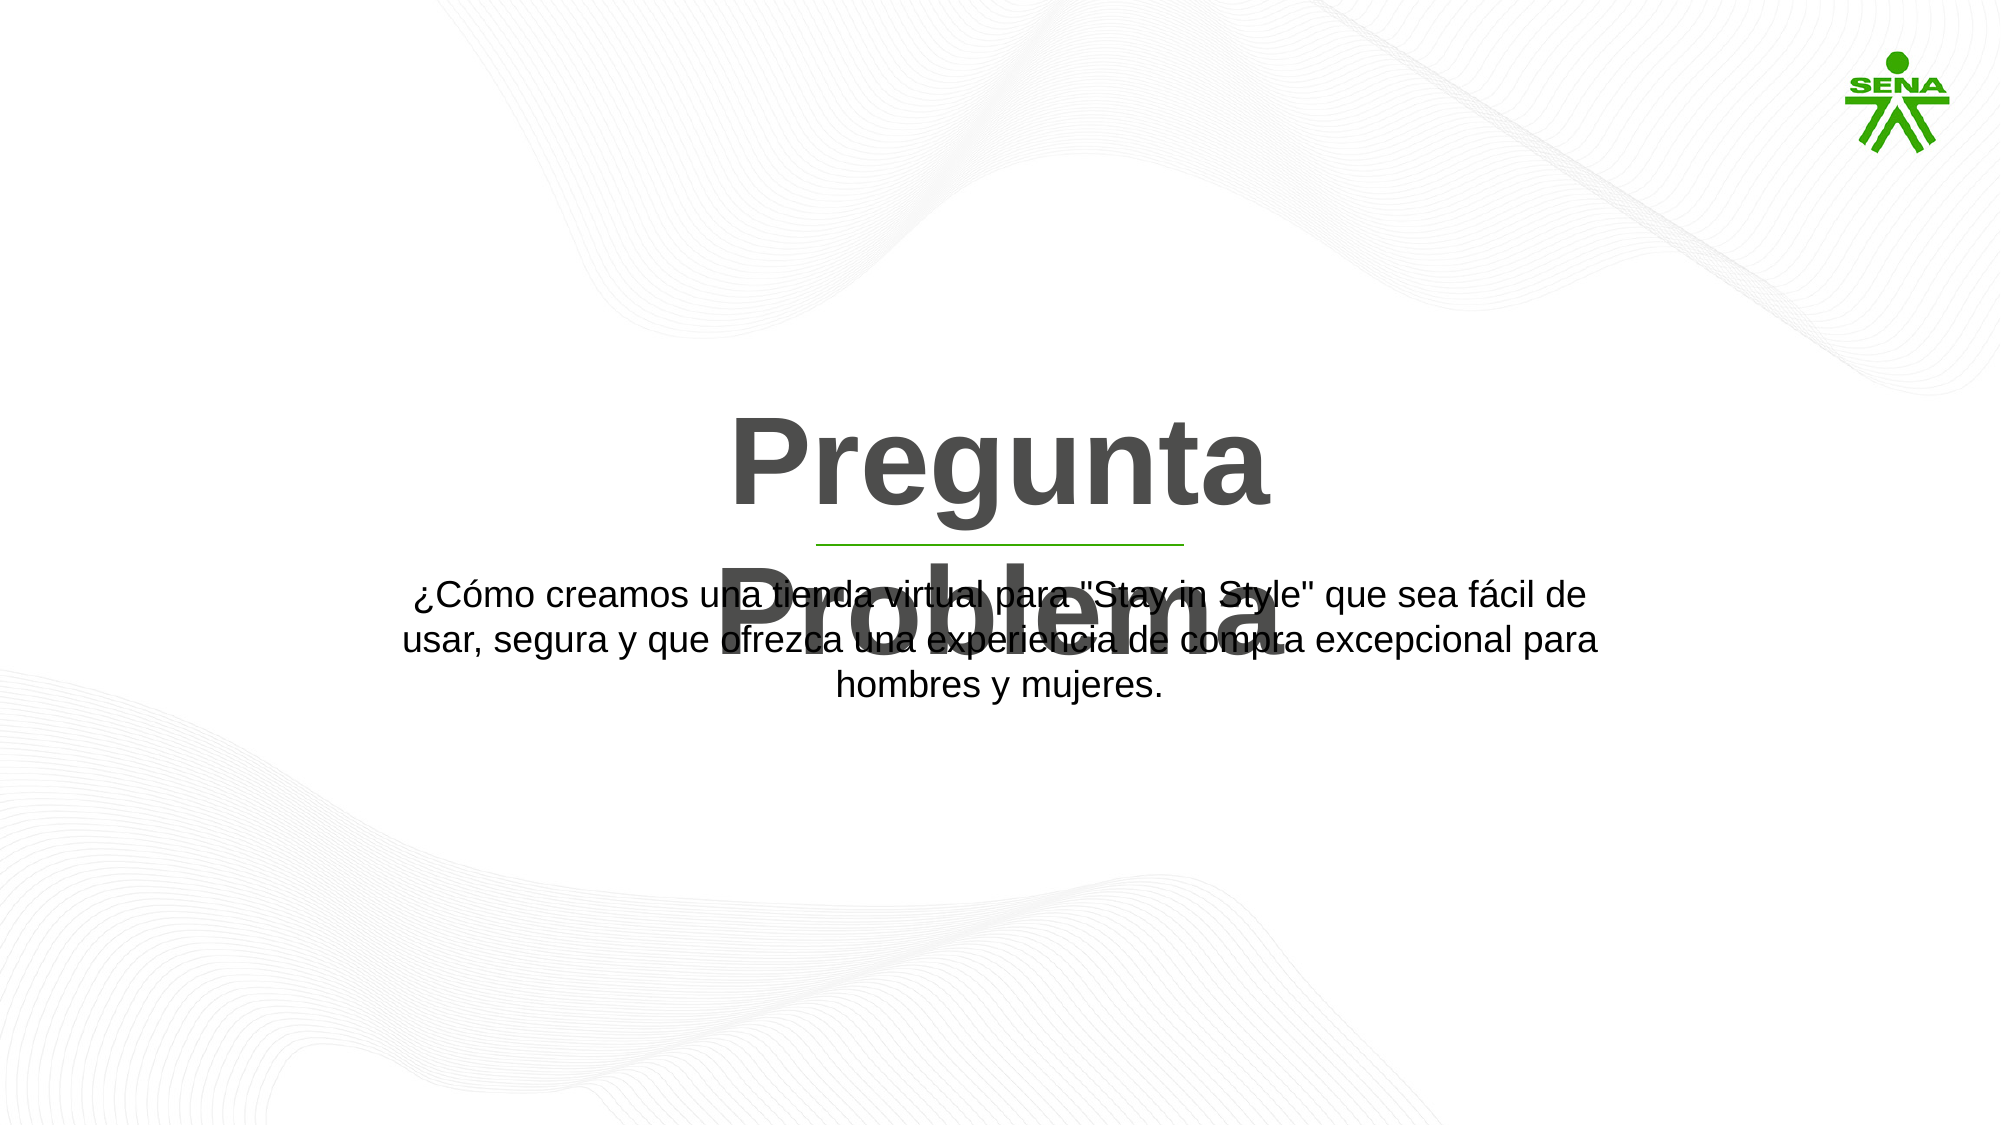

Pregunta Problema
¿Cómo creamos una tienda virtual para "Stay in Style" que sea fácil de usar, segura y que ofrezca una experiencia de compra excepcional para hombres y mujeres.